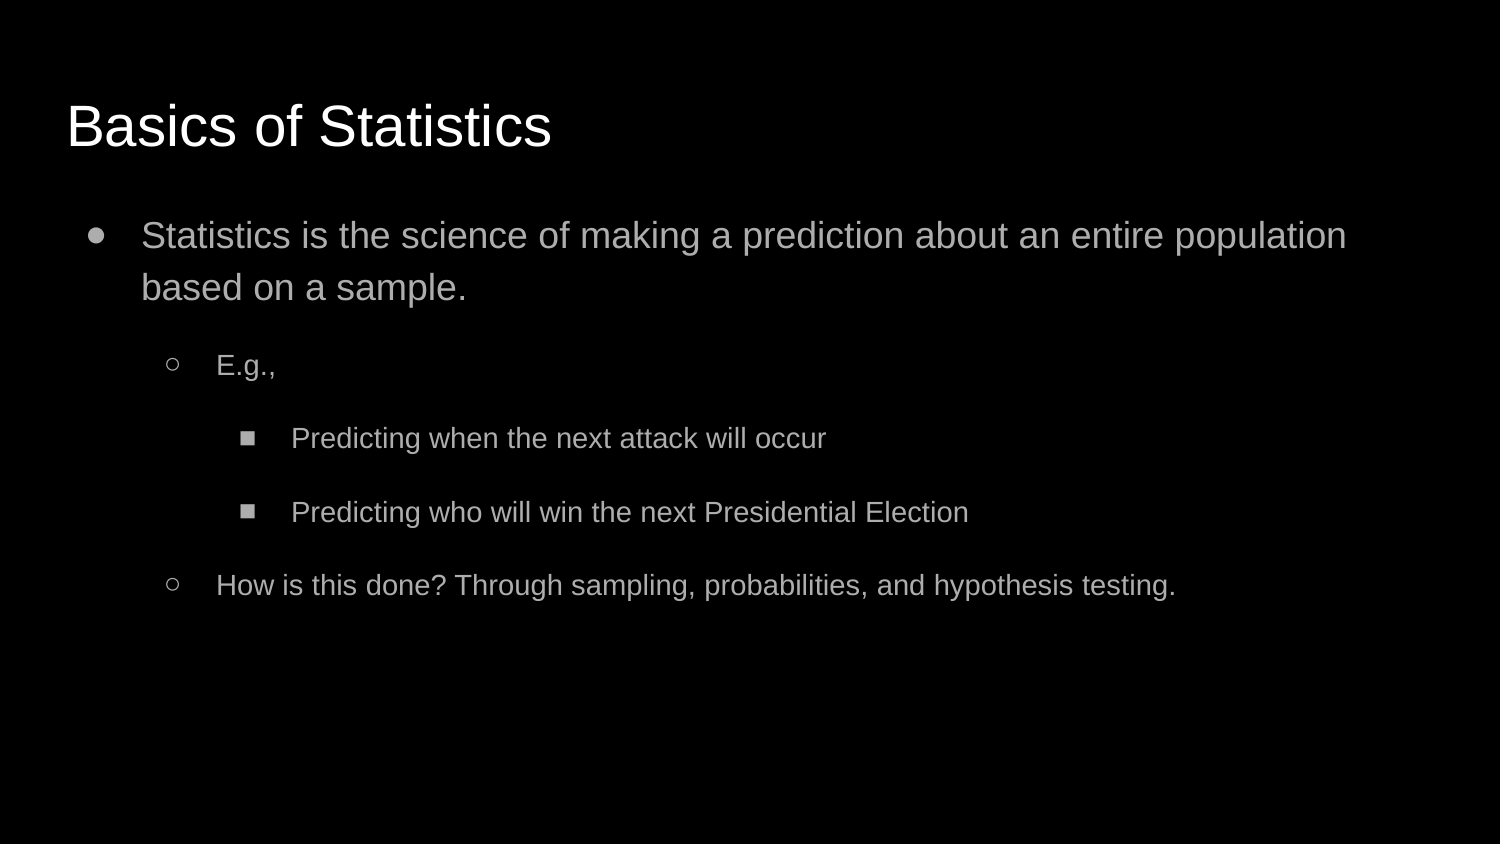

# Basics of Statistics
Statistics is the science of making a prediction about an entire population based on a sample.
E.g.,
Predicting when the next attack will occur
Predicting who will win the next Presidential Election
How is this done? Through sampling, probabilities, and hypothesis testing.